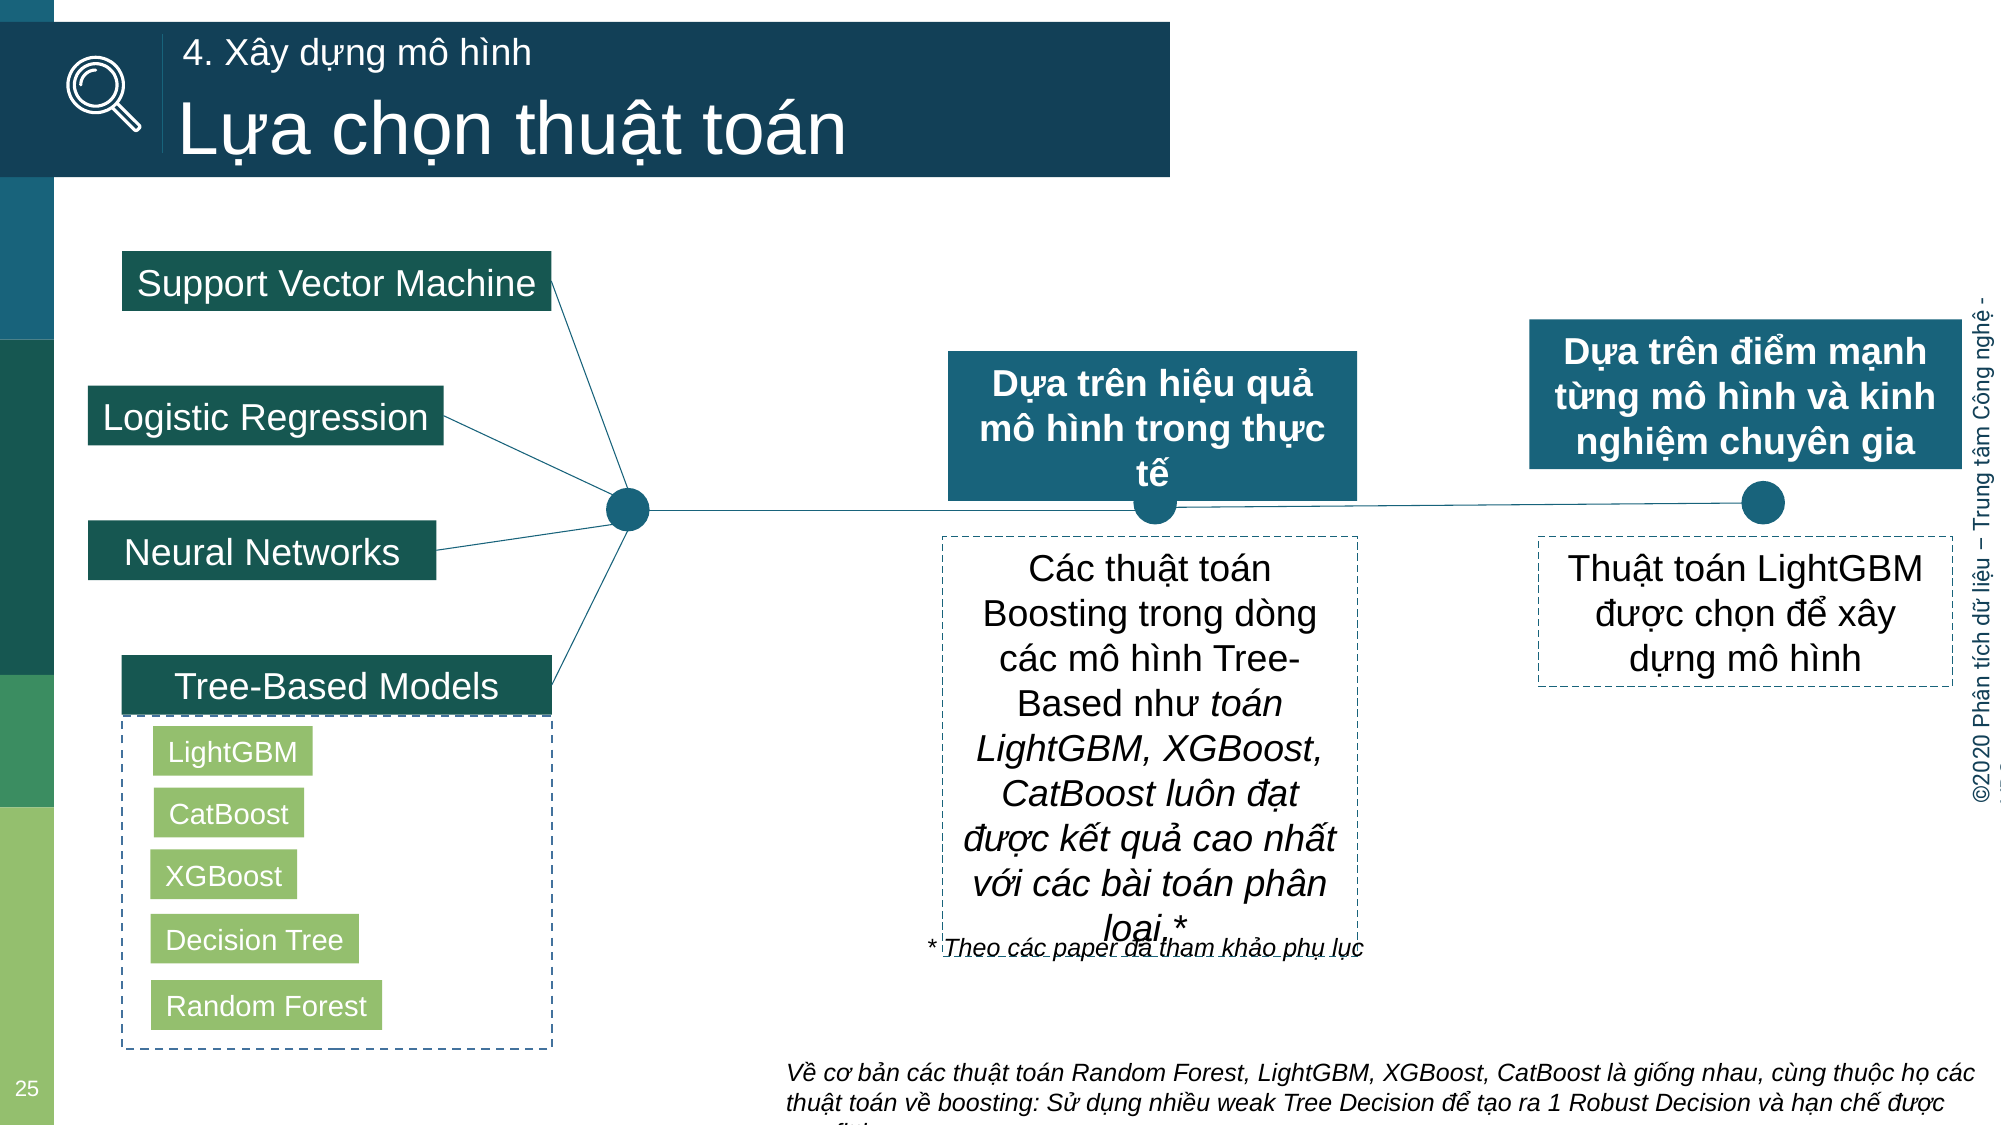

# 4. Xây dựng mô hình

Lựa chọn thuật toán
Support Vector Machine
Dựa trên điểm mạnh từng mô hình và kinh nghiệm chuyên gia
Dựa trên hiệu quả mô hình trong thực tế
Logistic Regression

Neural Networks
Các thuật toán Boosting trong dòng các mô hình Tree-Based như toán LightGBM, XGBoost, CatBoost luôn đạt được kết quả cao nhất với các bài toán phân loại.*
Thuật toán LightGBM được chọn để xây dựng mô hình
Tree-Based Models

LightGBM
CatBoost
XGBoost
Decision Tree
* Theo các paper đã tham khảo phụ lục
Random Forest
Về cơ bản các thuật toán Random Forest, LightGBM, XGBoost, CatBoost là giống nhau, cùng thuộc họ các thuật toán về boosting: Sử dụng nhiều weak Tree Decision để tạo ra 1 Robust Decision và hạn chế được overfitting.
25